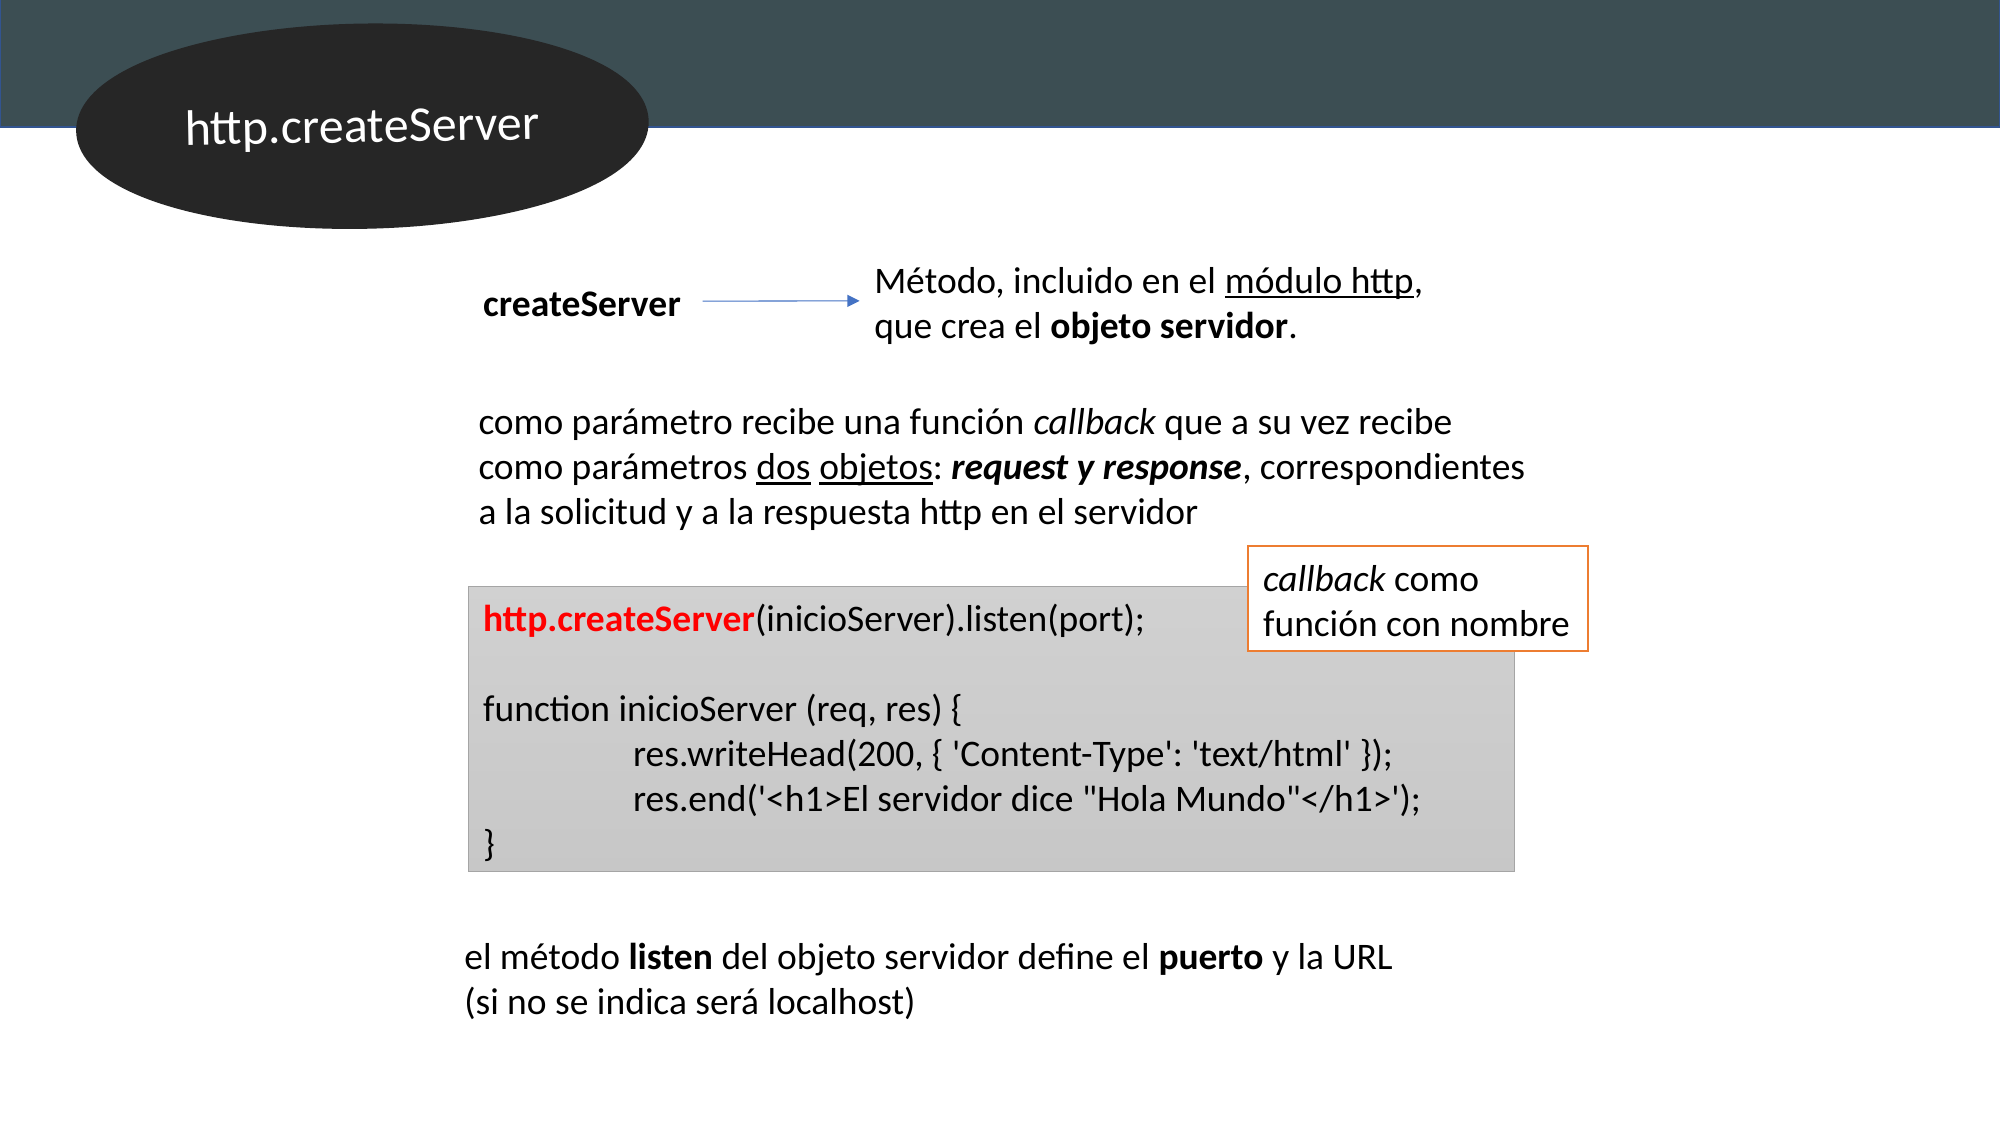

http.createServer
Método, incluido en el módulo http, que crea el objeto servidor.
createServer
como parámetro recibe una función callback que a su vez recibe como parámetros dos objetos: request y response, correspondientes a la solicitud y a la respuesta http en el servidor
callback como función con nombre
http.createServer(inicioServer).listen(port);

function inicioServer (req, res) {
	res.writeHead(200, { 'Content-Type': 'text/html' });    	res.end('<h1>El servidor dice "Hola Mundo"</h1>');
}
el método listen del objeto servidor define el puerto y la URL
(si no se indica será localhost)